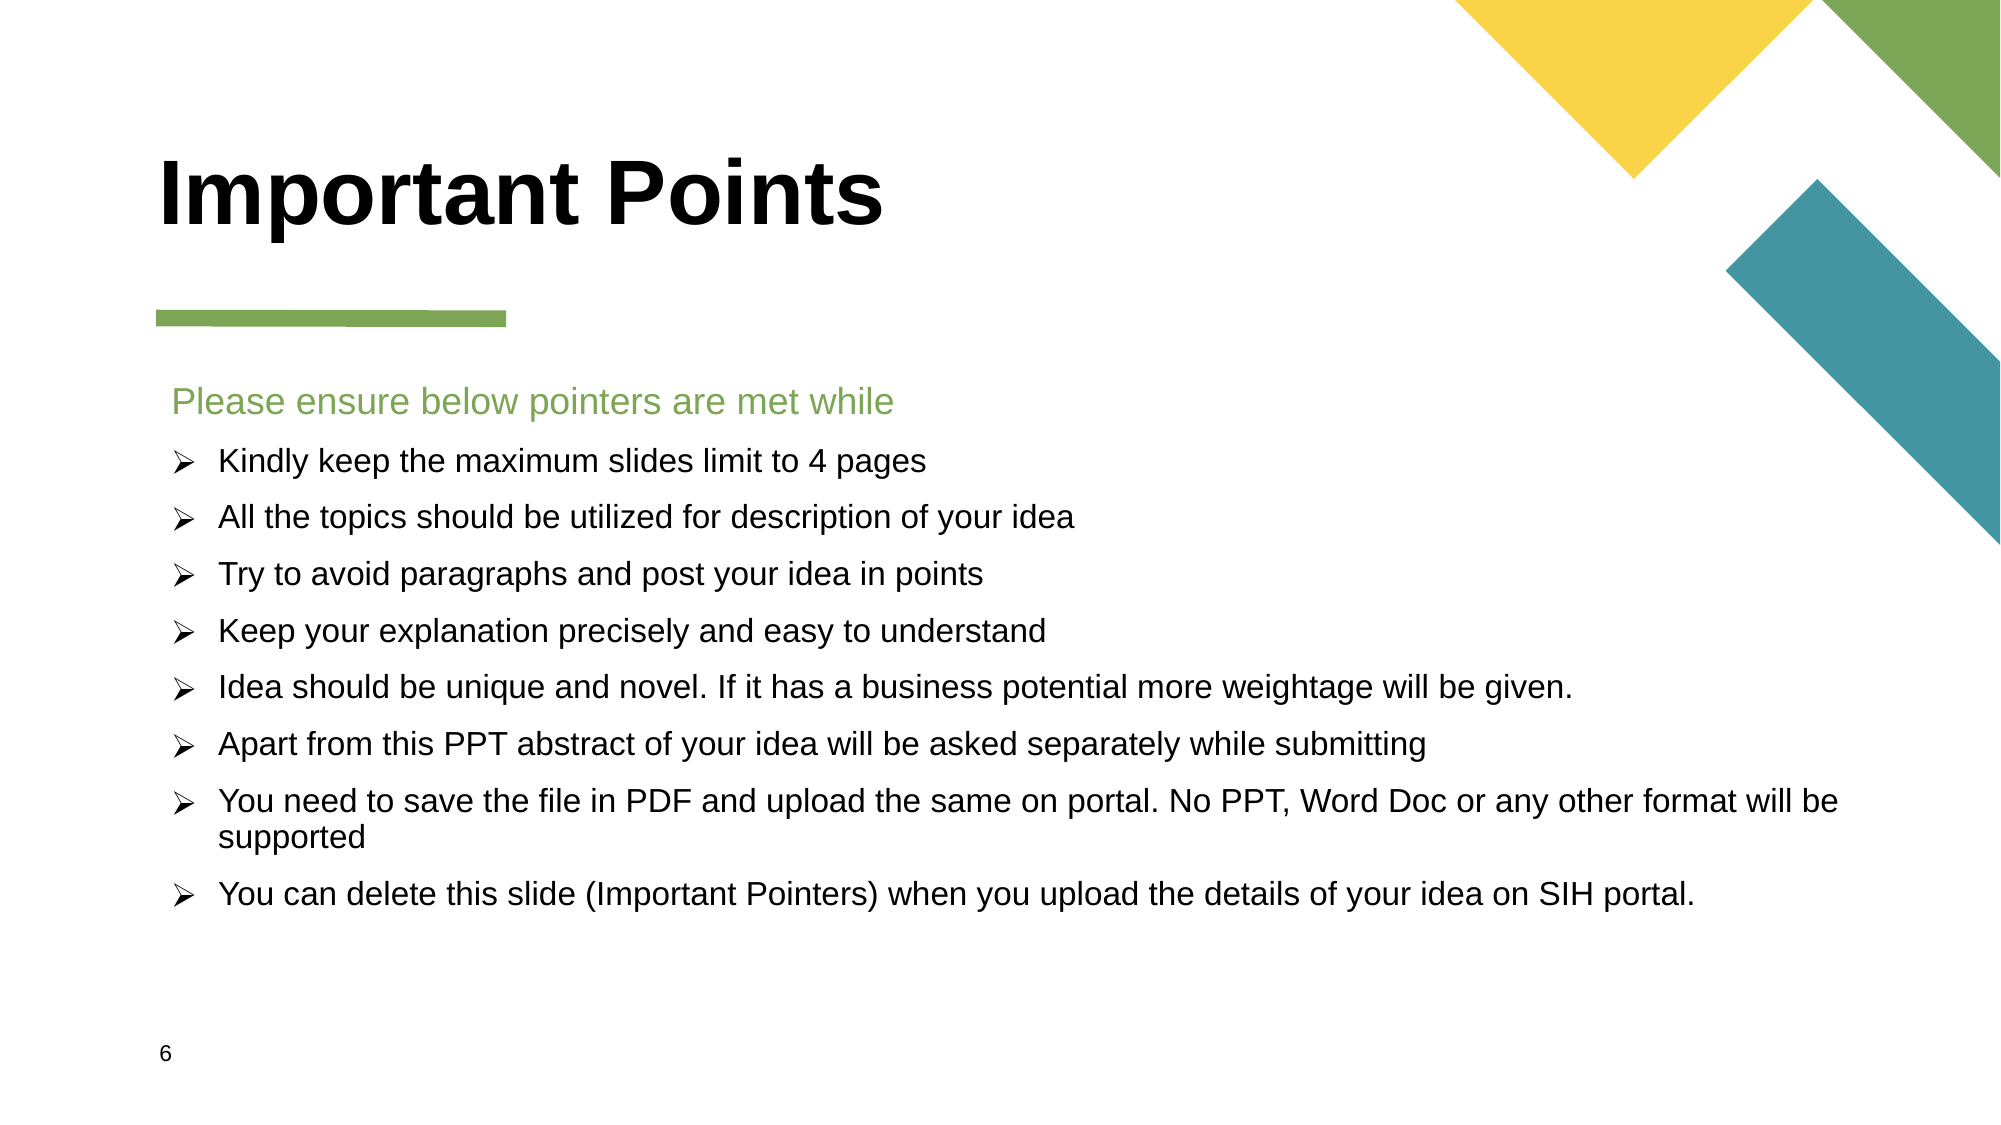

# Important Points
Please ensure below pointers are met while
Kindly keep the maximum slides limit to 4 pages
All the topics should be utilized for description of your idea
Try to avoid paragraphs and post your idea in points
Keep your explanation precisely and easy to understand
Idea should be unique and novel. If it has a business potential more weightage will be given.
Apart from this PPT abstract of your idea will be asked separately while submitting
You need to save the file in PDF and upload the same on portal. No PPT, Word Doc or any other format will be supported
You can delete this slide (Important Pointers) when you upload the details of your idea on SIH portal.
6